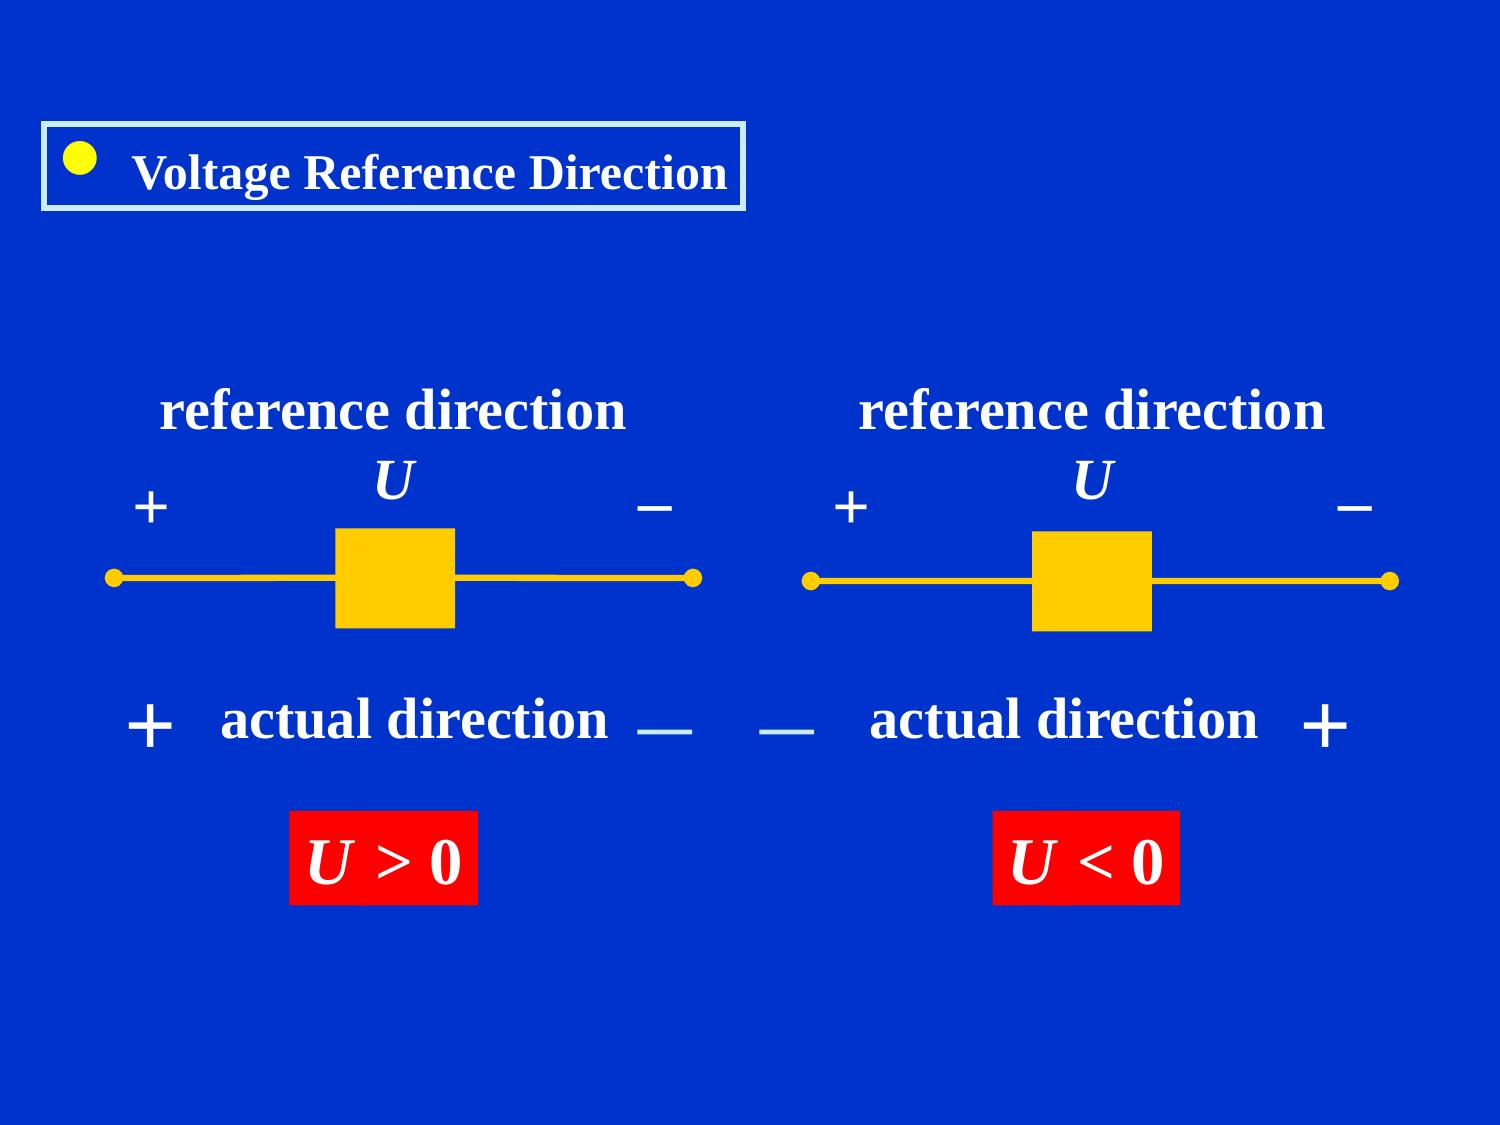

Voltage Reference Direction
reference direction
U
–
+
reference direction
U
–
+

+
actual direction

+
actual direction

U
> 0
U
 < 0